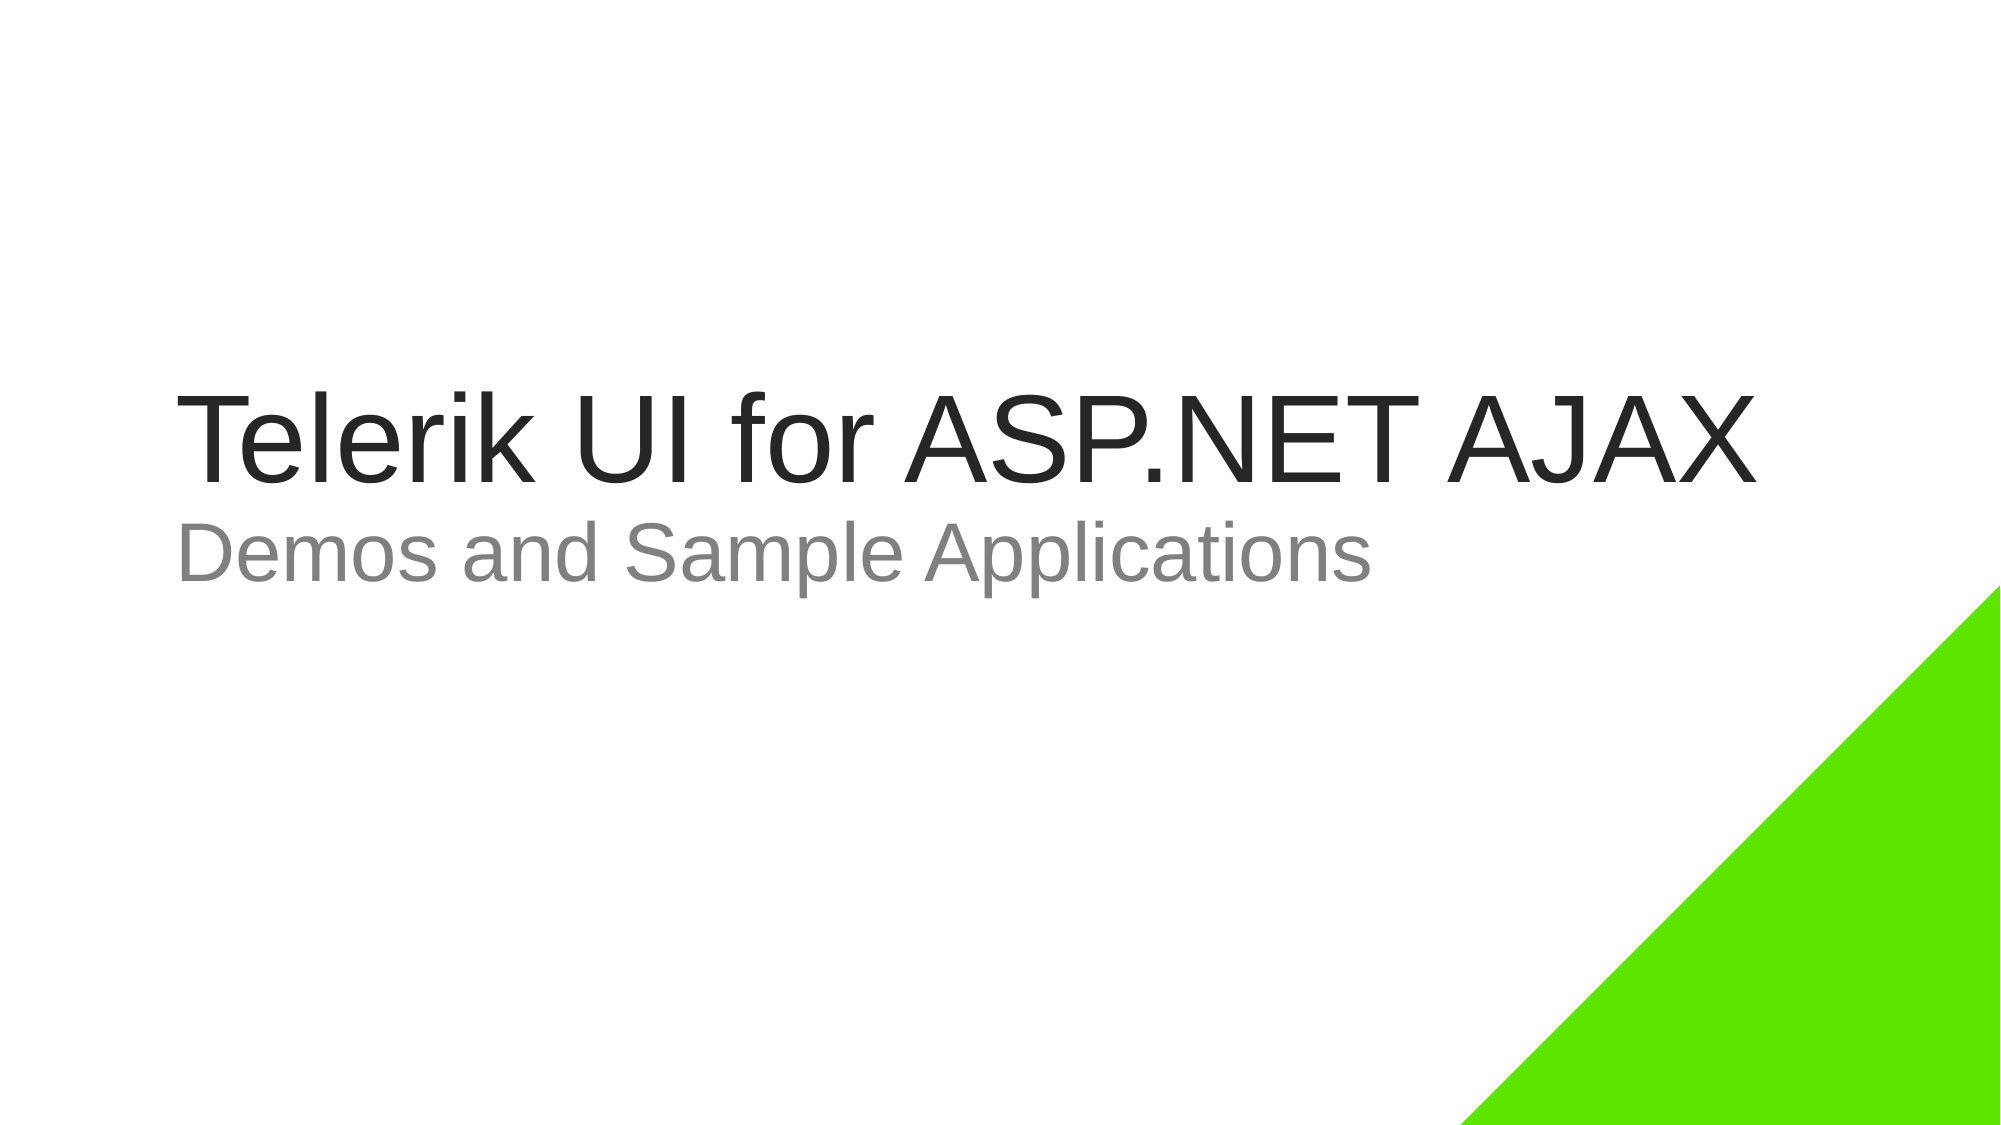

# Telerik UI for ASP.NET AJAX Demos and Sample Applications